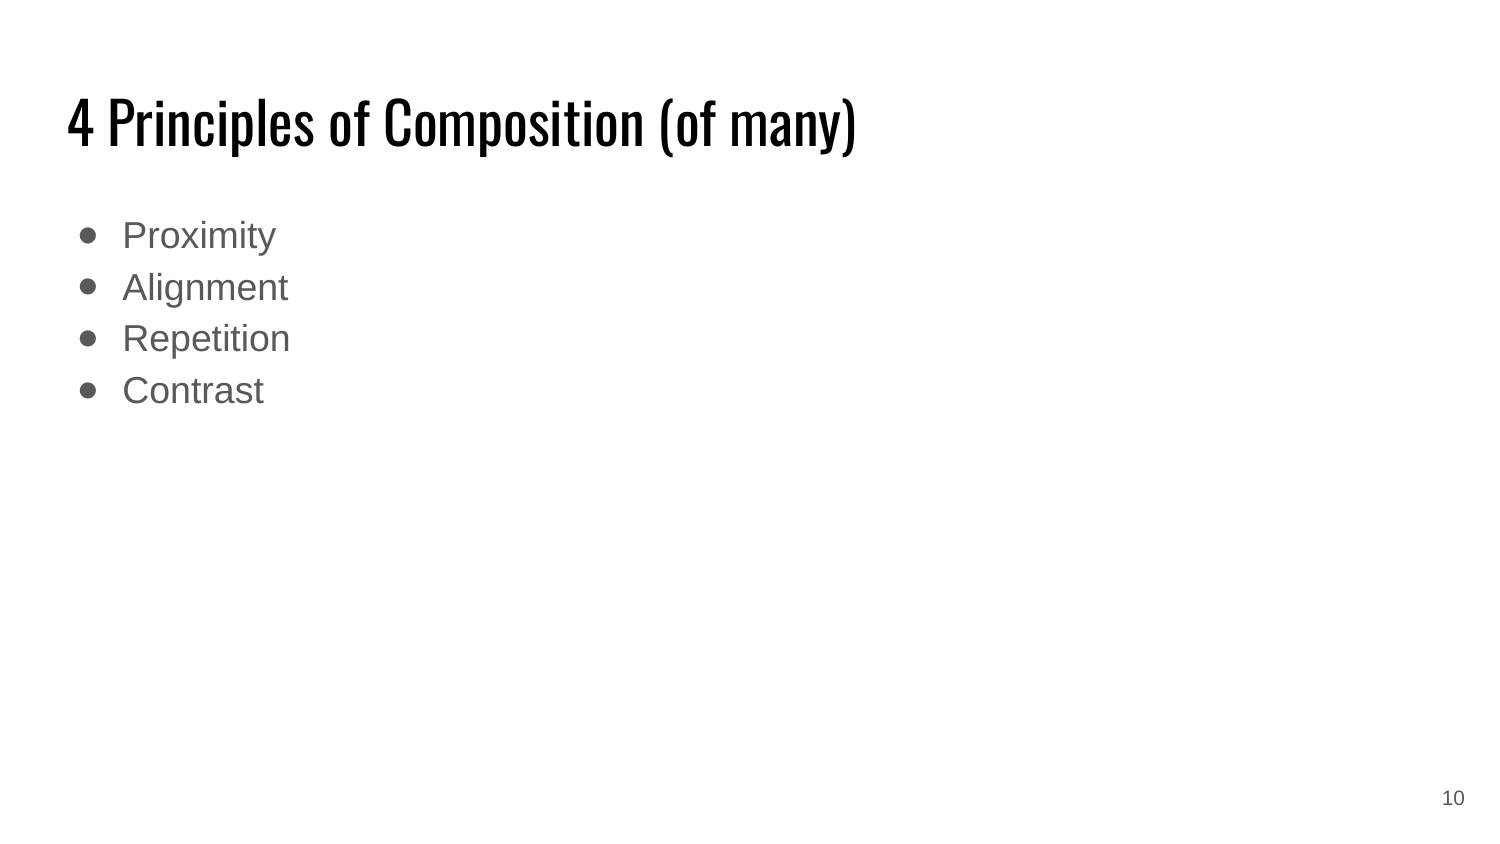

# 4 Principles of Composition (of many)
Proximity
Alignment
Repetition
Contrast
10